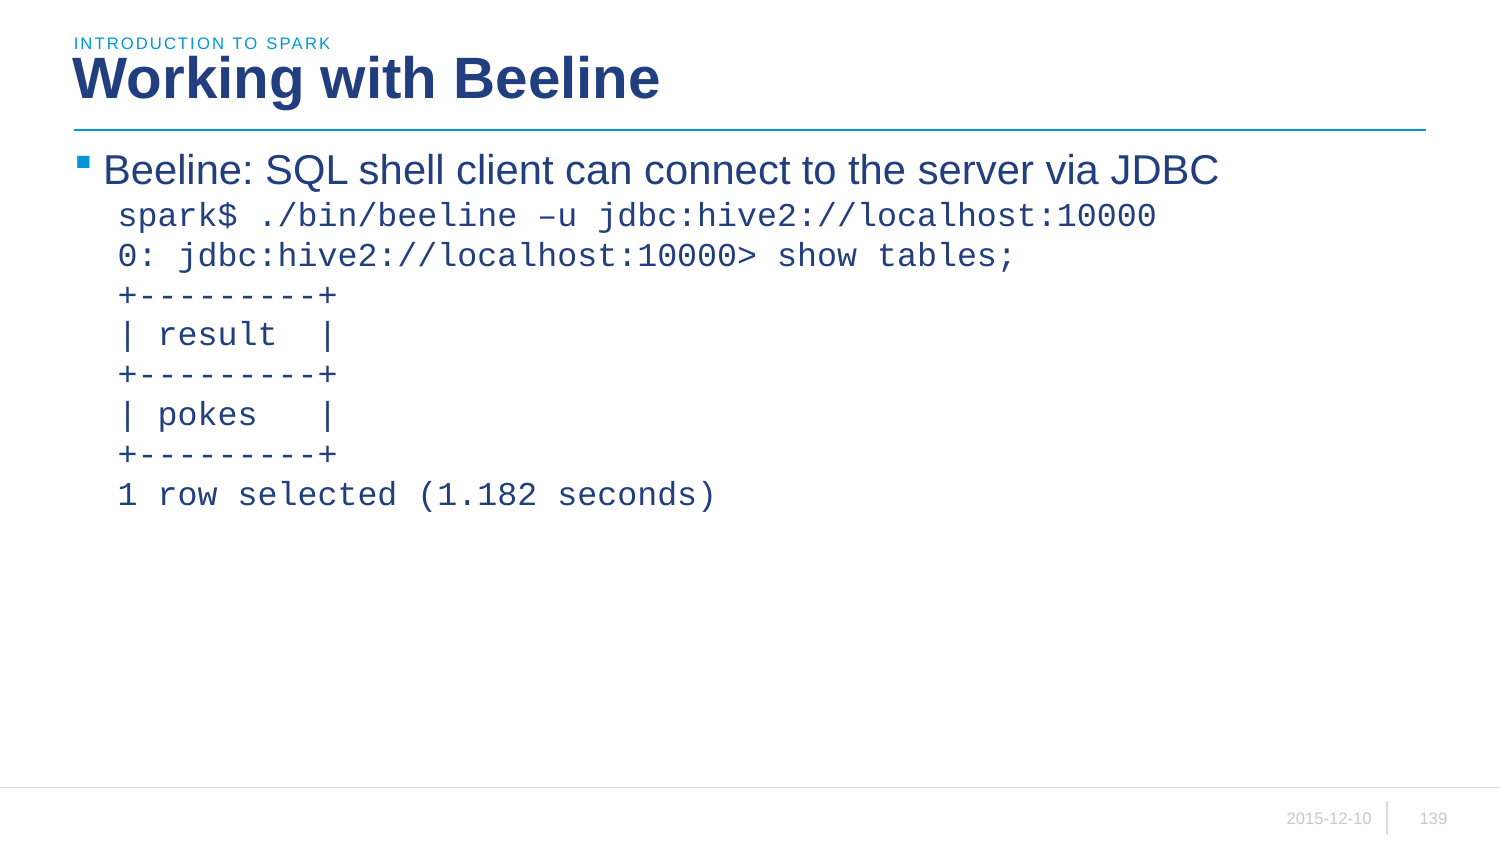

introduction to sparK
# Working with Beeline
Beeline: SQL shell client can connect to the server via JDBC
spark$ ./bin/beeline –u jdbc:hive2://localhost:10000
0: jdbc:hive2://localhost:10000> show tables;
+---------+
| result  |
+---------+
| pokes   |
+---------+
1 row selected (1.182 seconds)